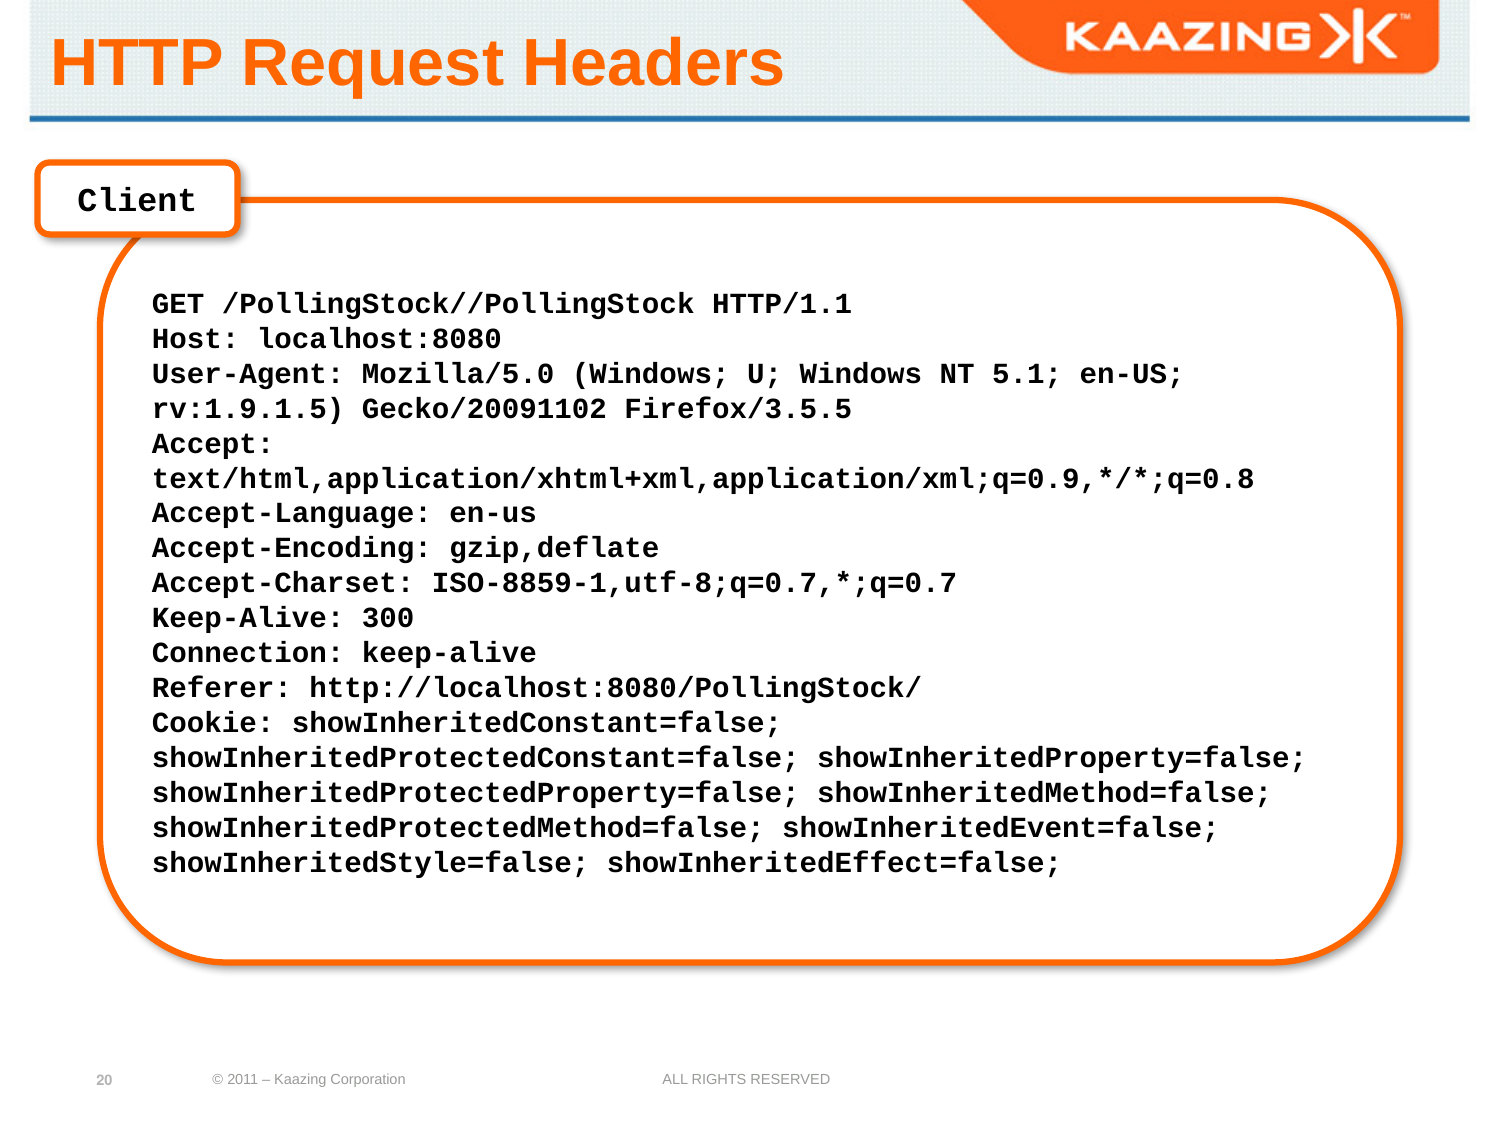

# HTTP Request Headers
Client
GET /PollingStock//PollingStock HTTP/1.1
Host: localhost:8080
User-Agent: Mozilla/5.0 (Windows; U; Windows NT 5.1; en-US; rv:1.9.1.5) Gecko/20091102 Firefox/3.5.5
Accept: text/html,application/xhtml+xml,application/xml;q=0.9,*/*;q=0.8
Accept-Language: en-us
Accept-Encoding: gzip,deflate
Accept-Charset: ISO-8859-1,utf-8;q=0.7,*;q=0.7
Keep-Alive: 300
Connection: keep-alive
Referer: http://localhost:8080/PollingStock/
Cookie: showInheritedConstant=false; showInheritedProtectedConstant=false; showInheritedProperty=false; showInheritedProtectedProperty=false; showInheritedMethod=false; showInheritedProtectedMethod=false; showInheritedEvent=false; showInheritedStyle=false; showInheritedEffect=false;